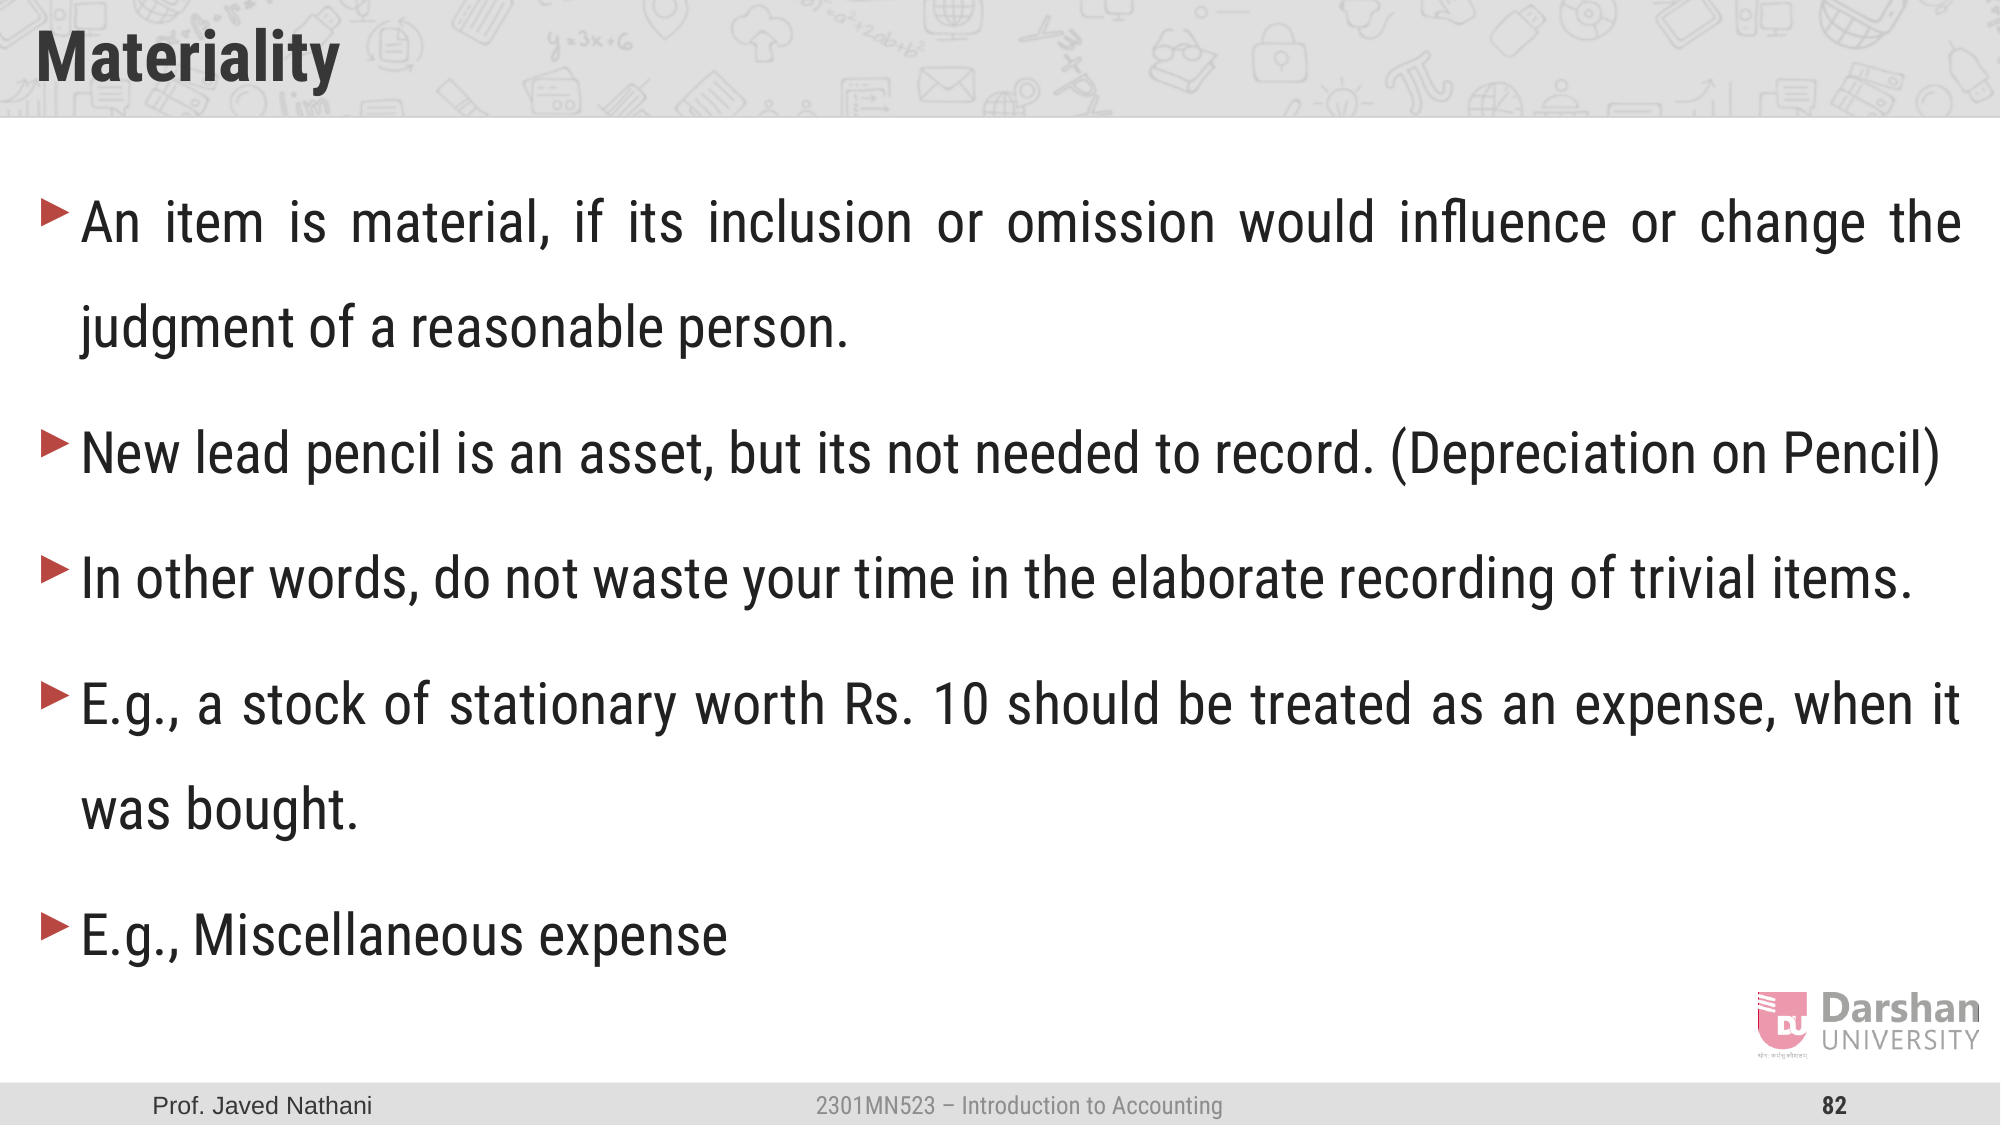

# Materiality
An item is material, if its inclusion or omission would influence or change the judgment of a reasonable person.
New lead pencil is an asset, but its not needed to record. (Depreciation on Pencil)
In other words, do not waste your time in the elaborate recording of trivial items.
E.g., a stock of stationary worth Rs. 10 should be treated as an expense, when it was bought.
E.g., Miscellaneous expense